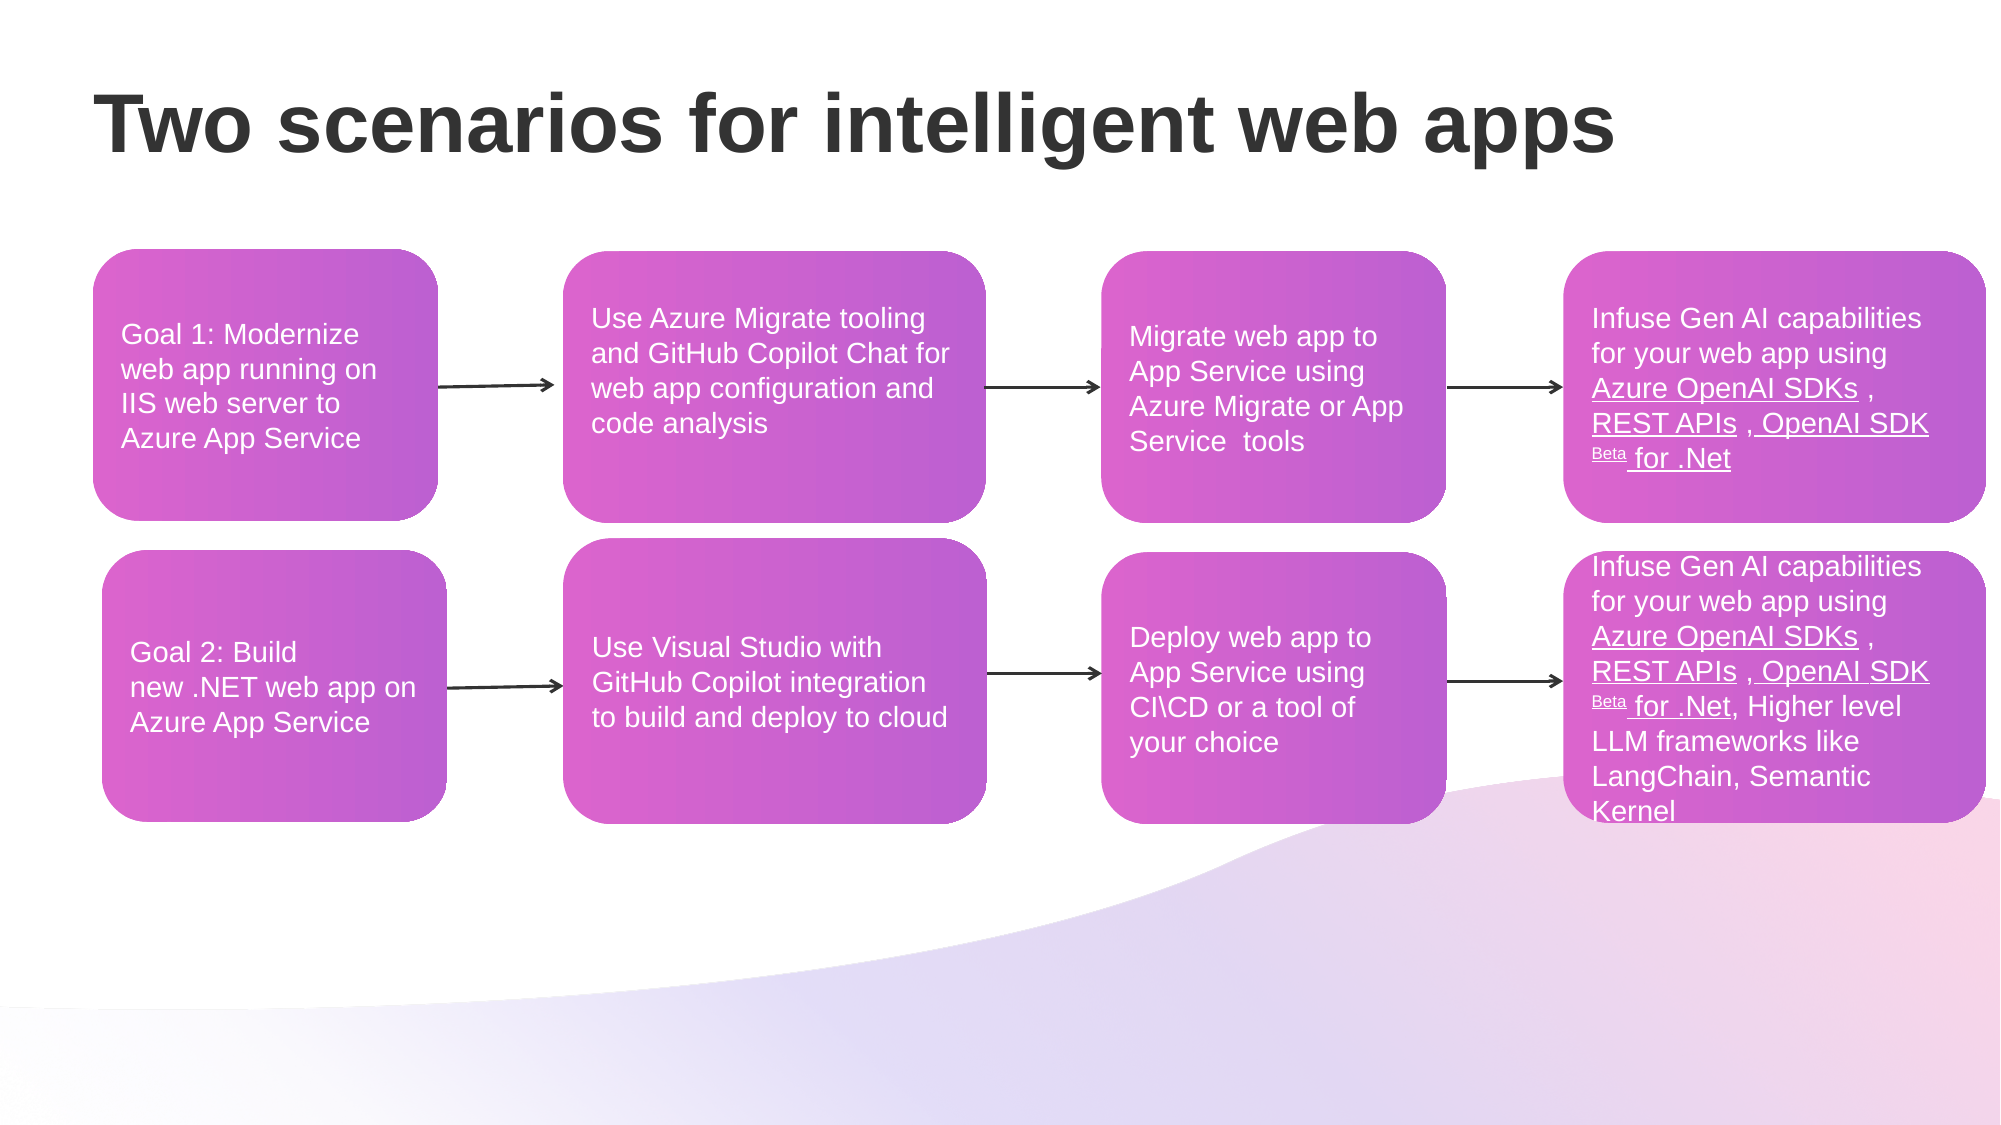

# Two scenarios for intelligent web apps
Goal 1: Modernize web app running on IIS web server to Azure App Service
Use Azure Migrate tooling and GitHub Copilot Chat for web app configuration and code analysis

Migrate web app to App Service using Azure Migrate or App Service  tools
Infuse Gen AI capabilities for your web app using Azure OpenAI SDKs , REST APIs , OpenAI SDKBeta for .Net
Use Visual Studio with GitHub Copilot integration to build and deploy to cloud
Goal 2: Build new .NET web app on Azure App Service
Infuse Gen AI capabilities for your web app using Azure OpenAI SDKs , REST APIs , OpenAI SDKBeta for .Net, Higher level LLM frameworks like LangChain, Semantic Kernel
Deploy web app to App Service using  CI\CD or a tool of your choice